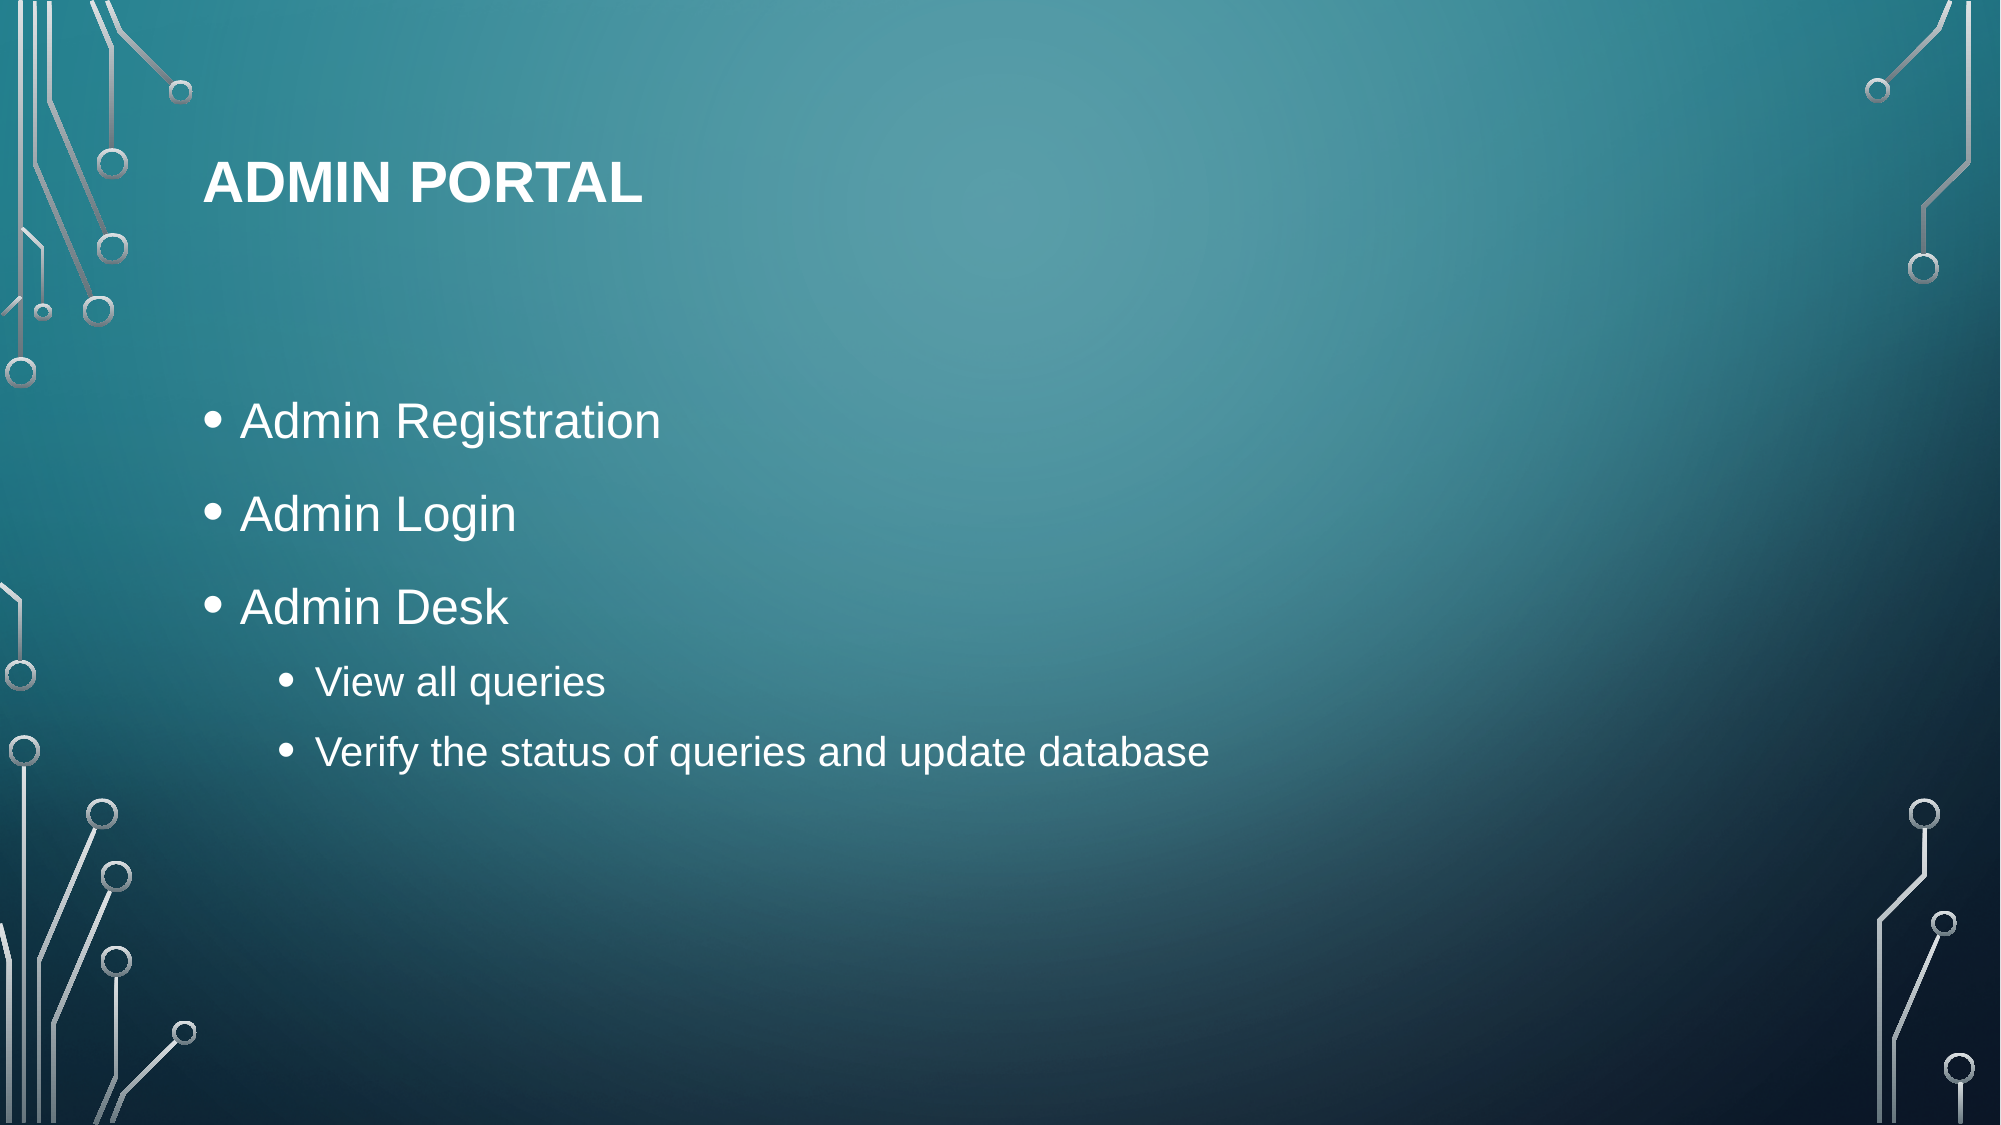

# ADMIN PORTAL
Admin Registration
Admin Login
Admin Desk
View all queries
Verify the status of queries and update database